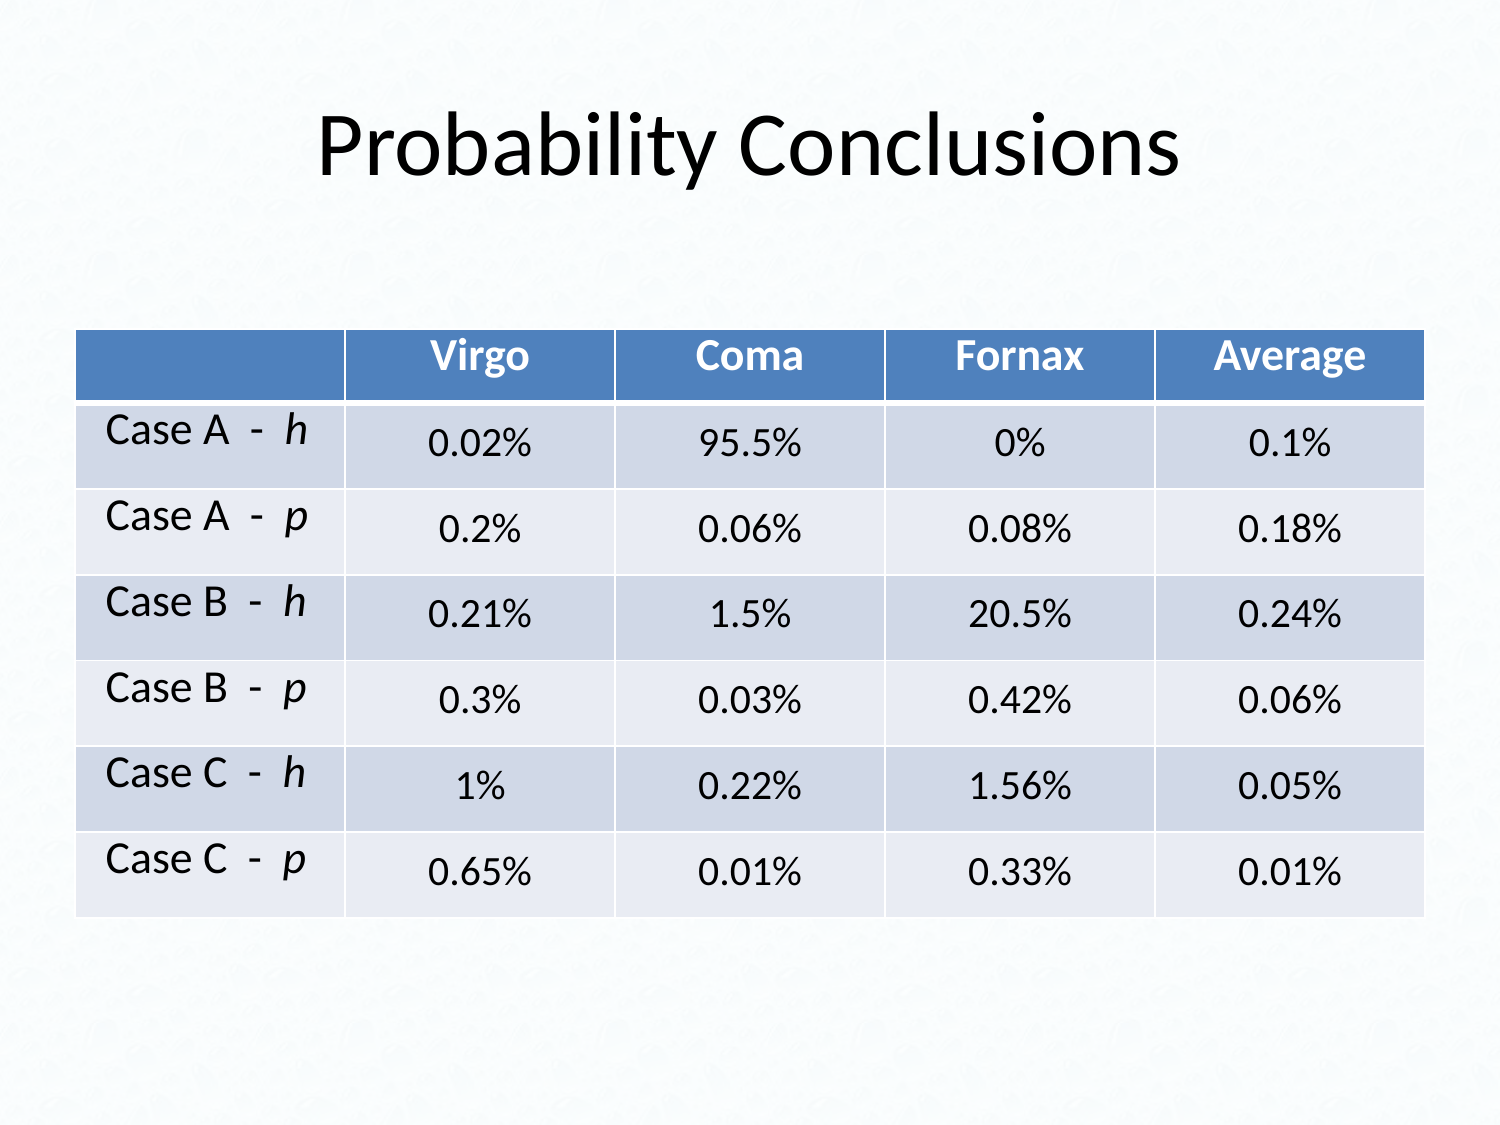

# Probability Conclusions
|  | Virgo | Coma | Fornax | Average |
| --- | --- | --- | --- | --- |
| Case A - h | 0.02% | 95.5% | 0% | 0.1% |
| Case A - p | 0.2% | 0.06% | 0.08% | 0.18% |
| Case B - h | 0.21% | 1.5% | 20.5% | 0.24% |
| Case B - p | 0.3% | 0.03% | 0.42% | 0.06% |
| Case C - h | 1% | 0.22% | 1.56% | 0.05% |
| Case C - p | 0.65% | 0.01% | 0.33% | 0.01% |